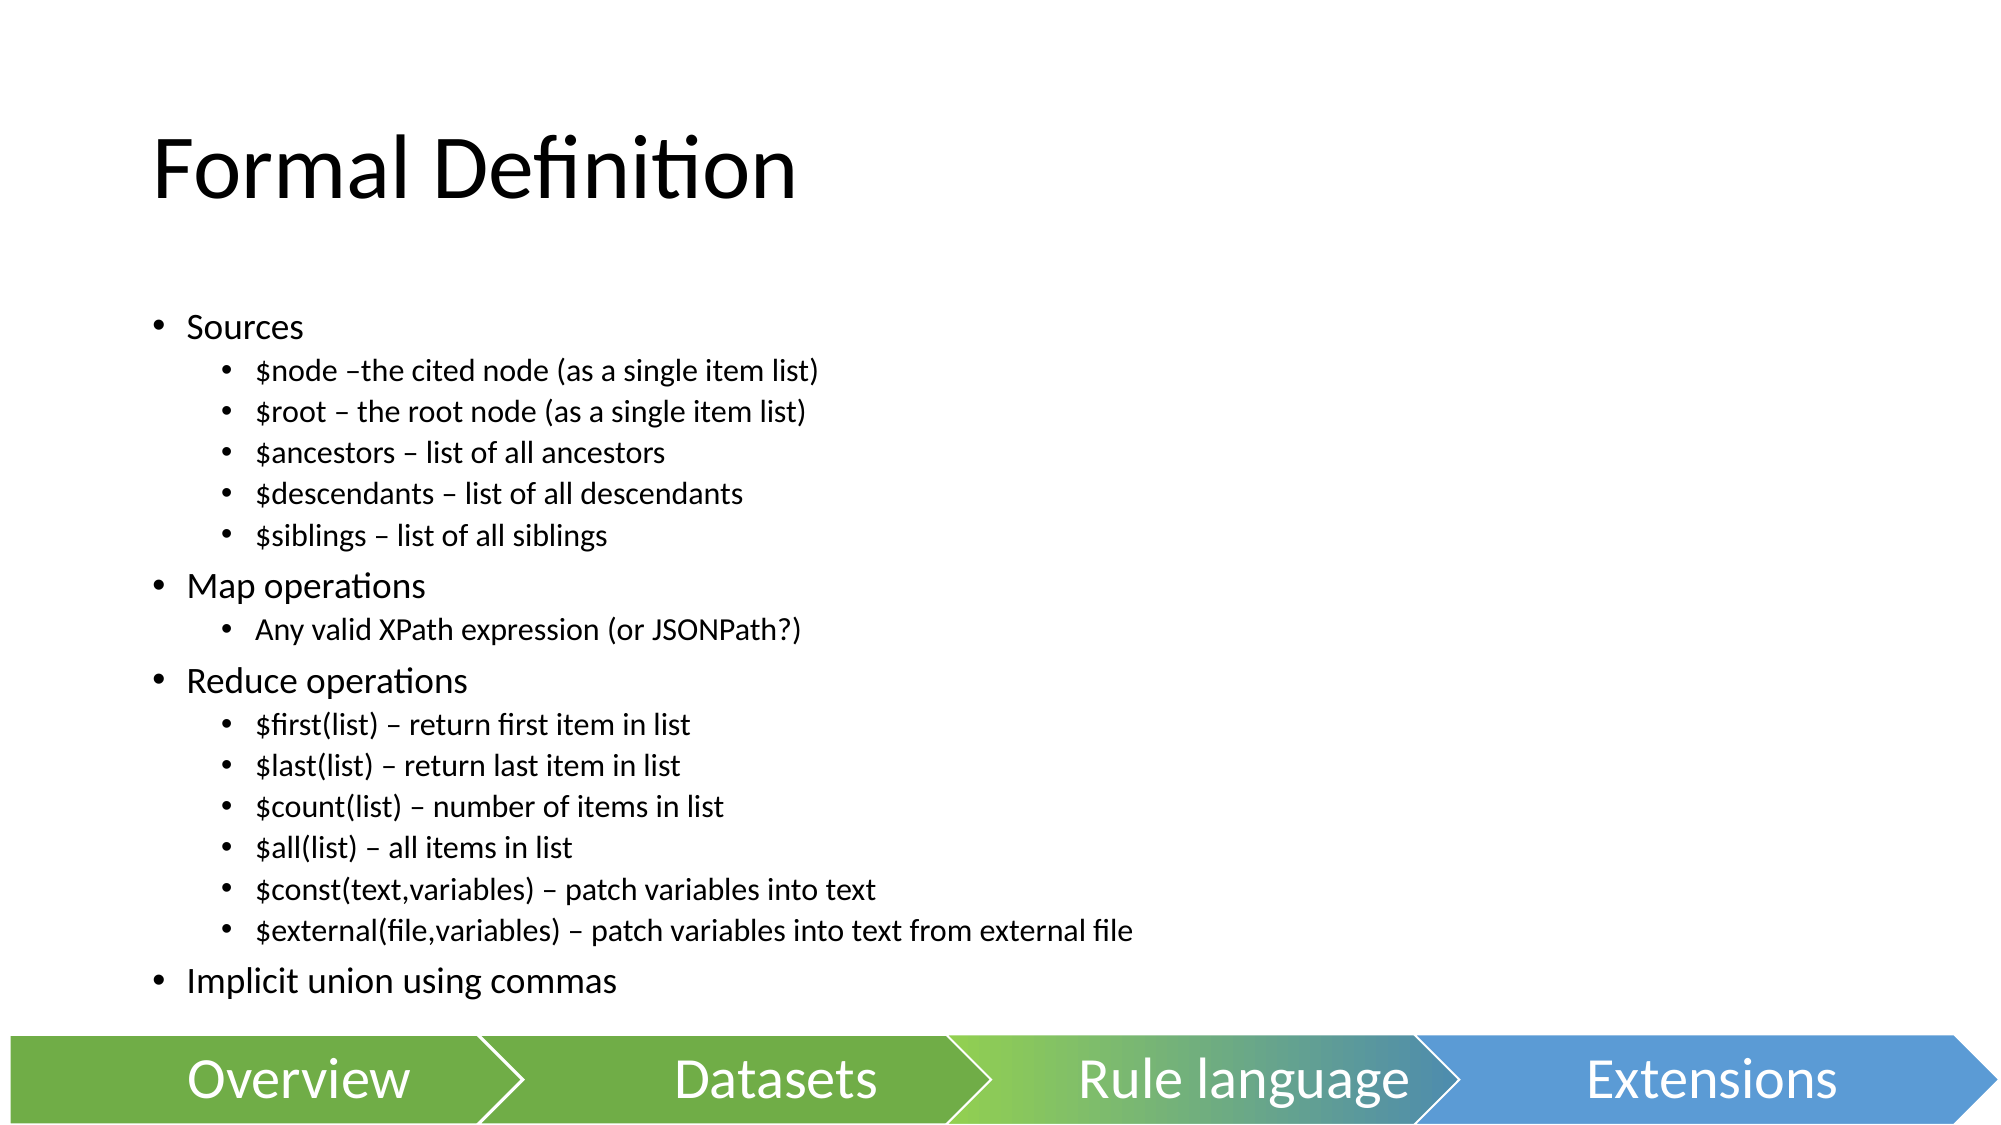

# Formal Definition
Sources
$node –the cited node (as a single item list)
$root – the root node (as a single item list)
$ancestors – list of all ancestors
$descendants – list of all descendants
$siblings – list of all siblings
Map operations
Any valid XPath expression (or JSONPath?)
Reduce operations
$first(list) – return first item in list
$last(list) – return last item in list
$count(list) – number of items in list
$all(list) – all items in list
$const(text,variables) – patch variables into text
$external(file,variables) – patch variables into text from external file
Implicit union using commas

Overview
Datasets
Rule language
Extensions